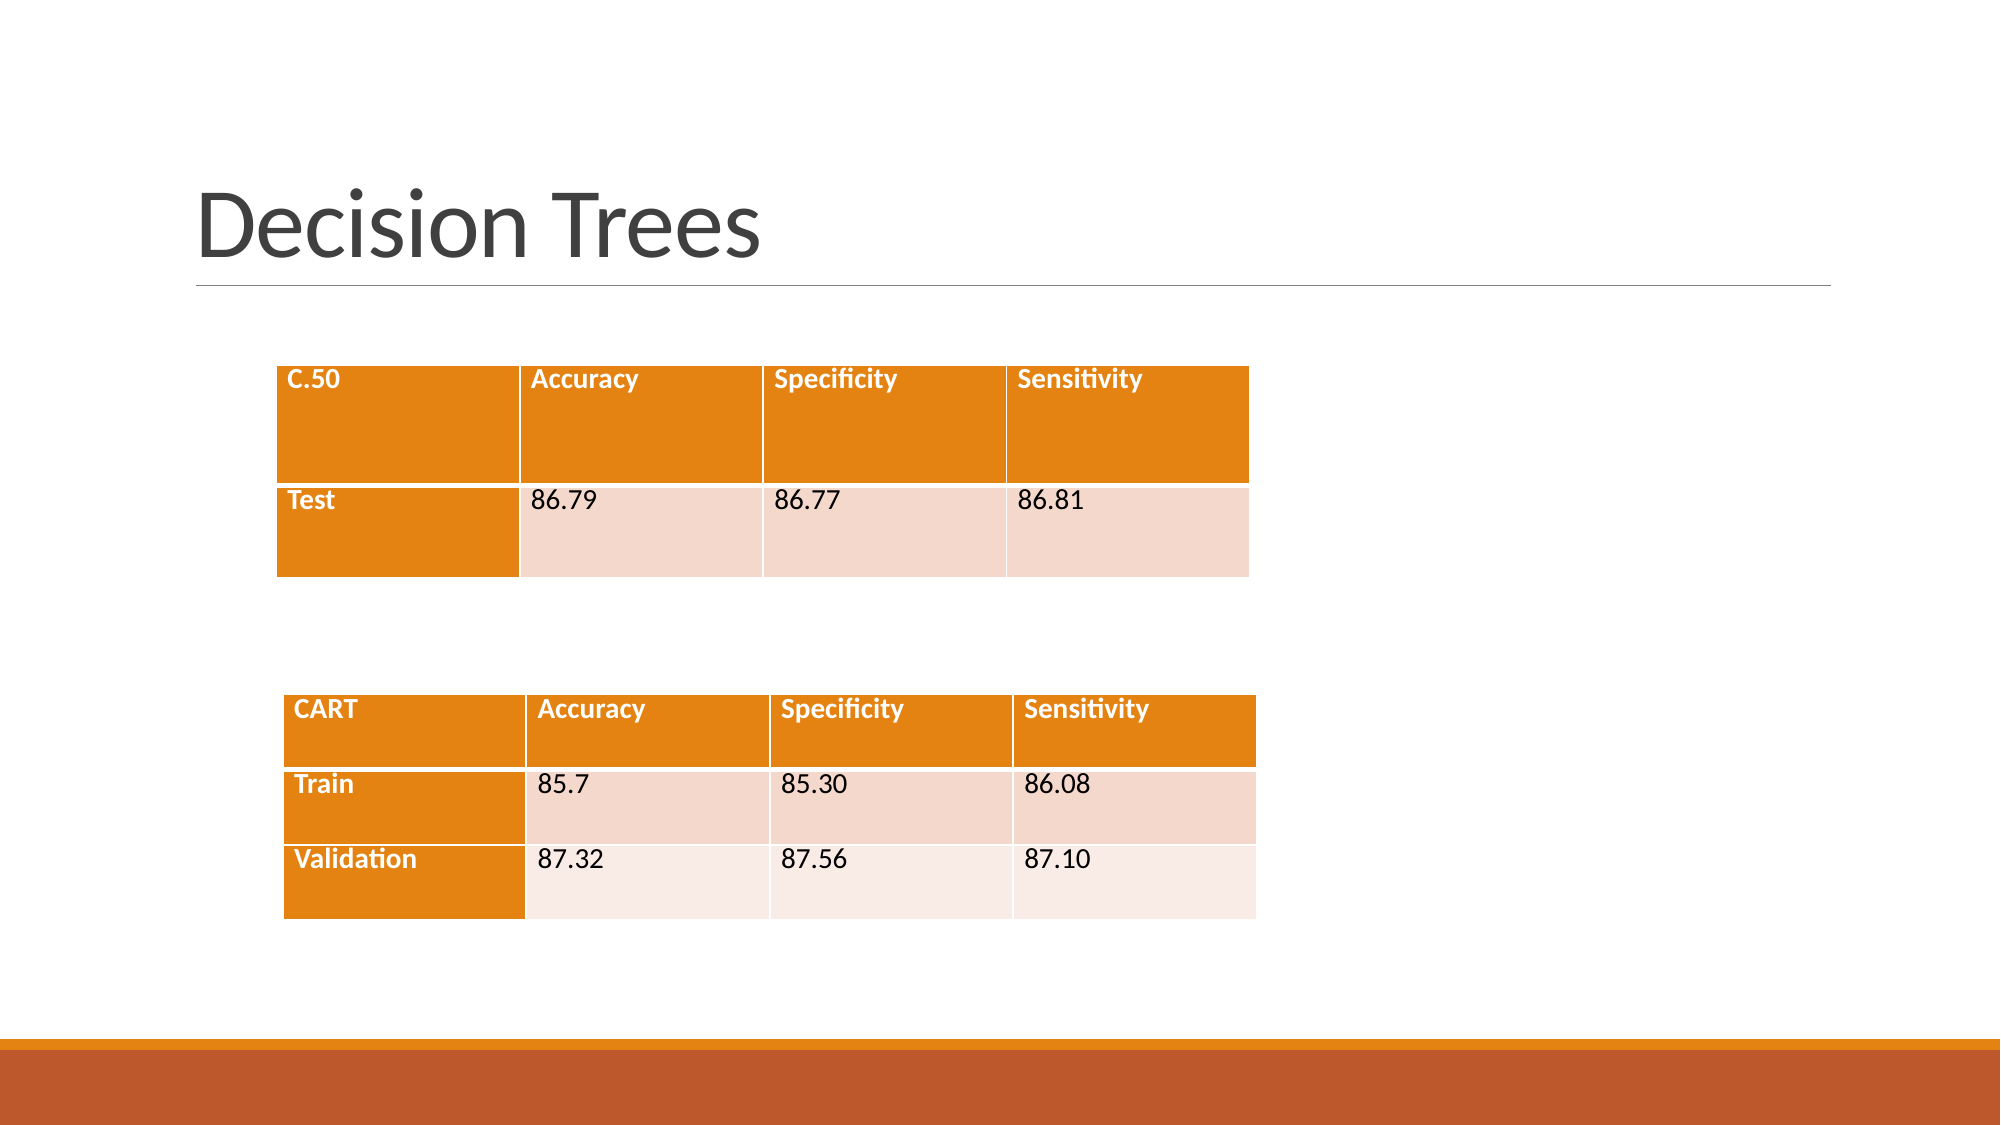

# Decision Trees
| C.50 | Accuracy | Specificity | Sensitivity |
| --- | --- | --- | --- |
| Test | 86.79 | 86.77 | 86.81 |
| CART | Accuracy | Specificity | Sensitivity |
| --- | --- | --- | --- |
| Train | 85.7 | 85.30 | 86.08 |
| Validation | 87.32 | 87.56 | 87.10 |